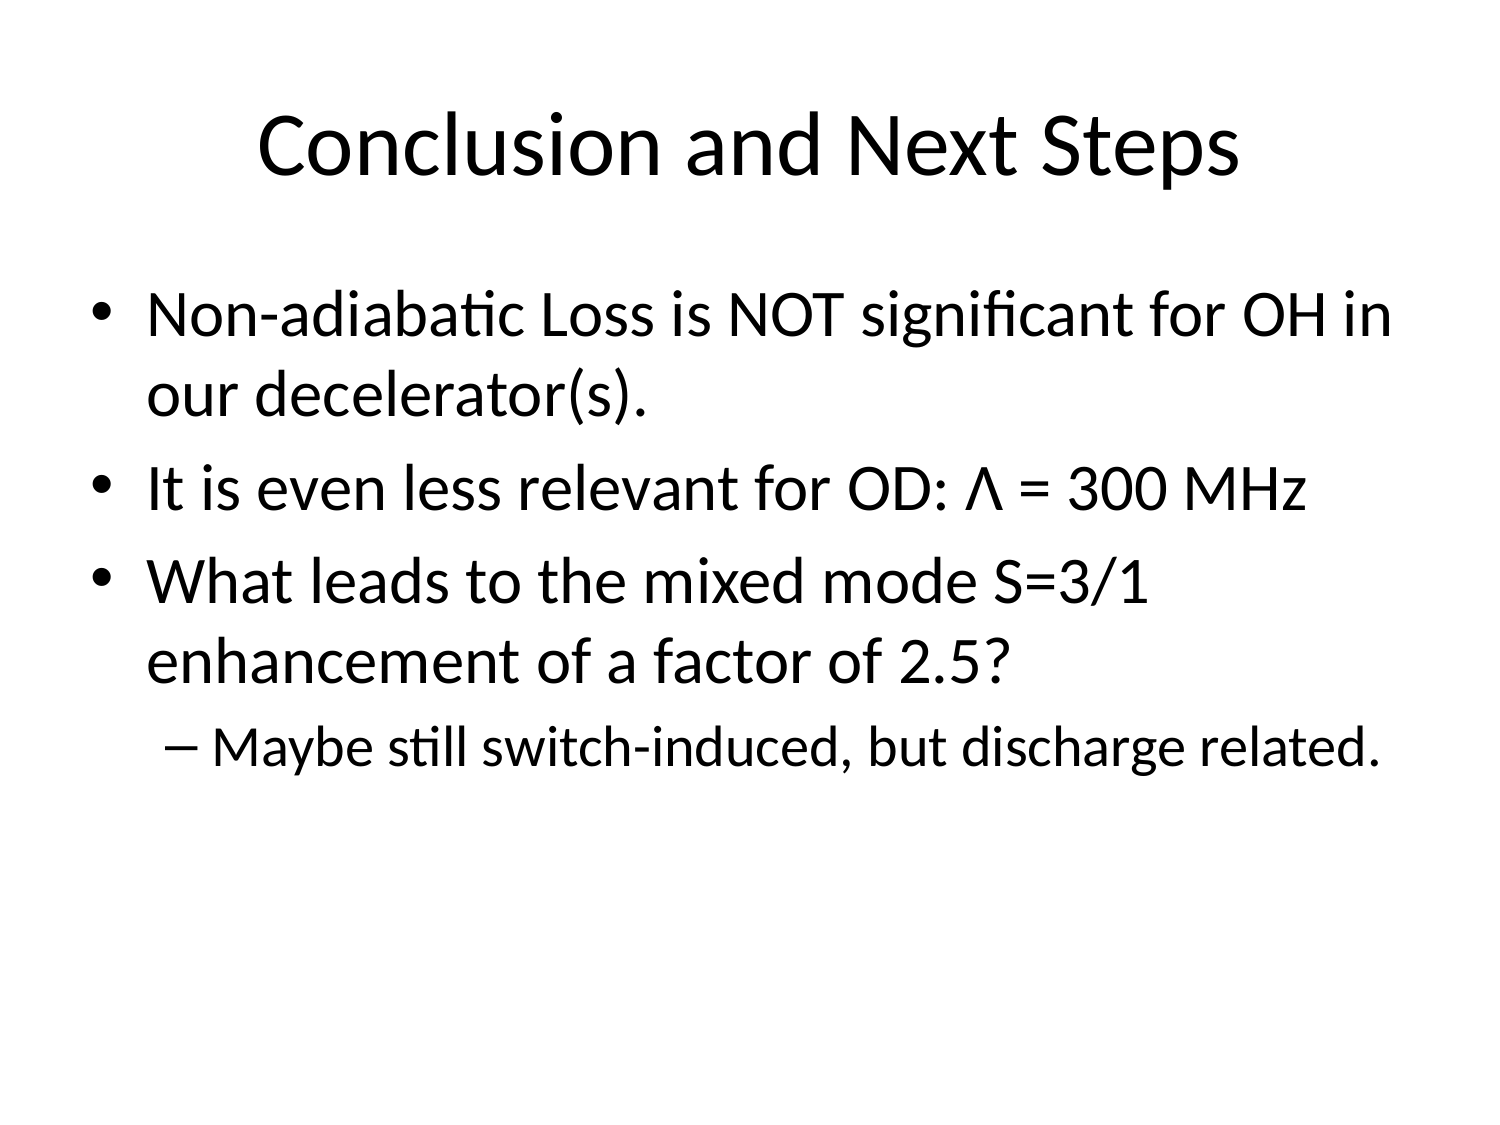

# Conclusion and Next Steps
Non-adiabatic Loss is NOT significant for OH in our decelerator(s).
It is even less relevant for OD: Λ = 300 MHz
What leads to the mixed mode S=3/1 enhancement of a factor of 2.5?
Maybe still switch-induced, but discharge related.